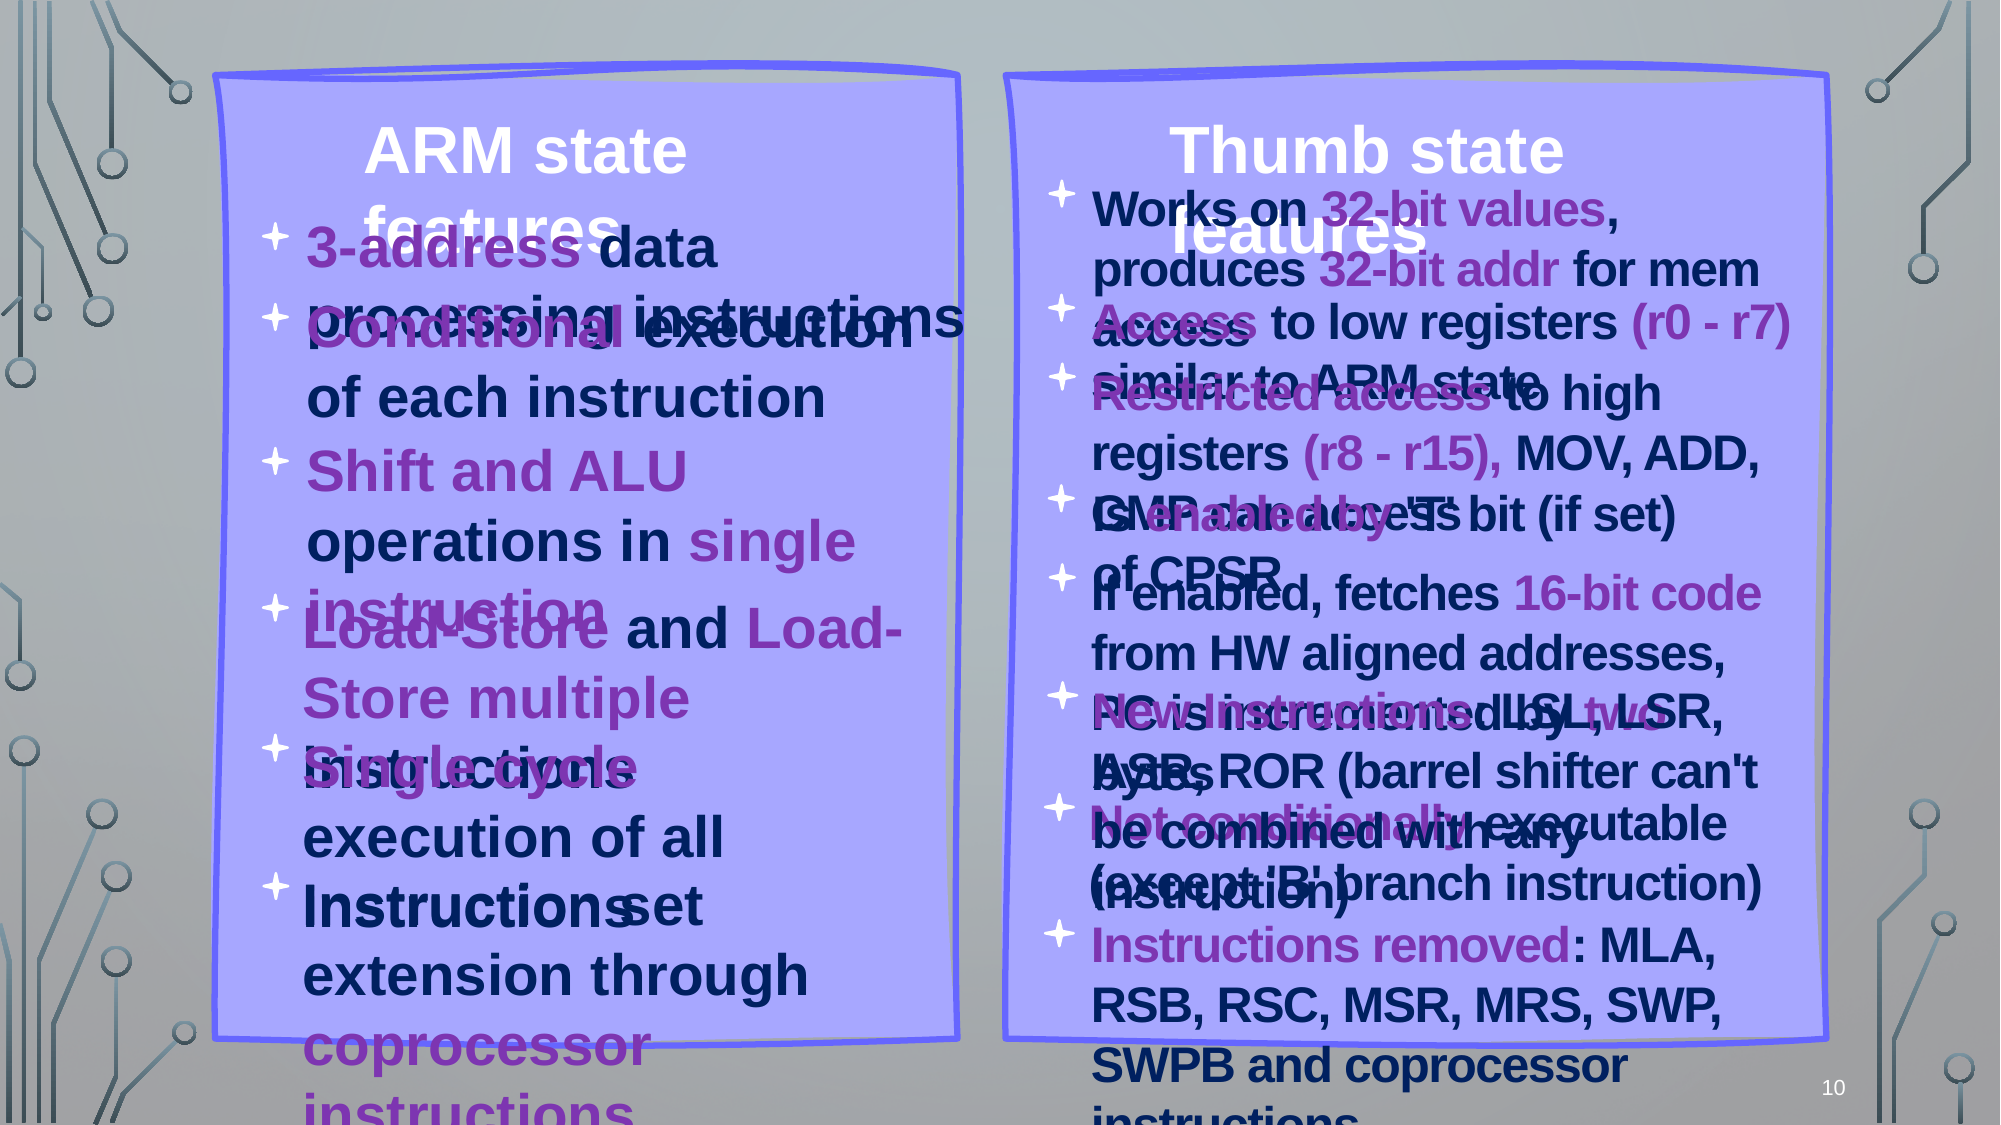

ARM state features

Thumb state features

Works on 32-bit values, produces 32-bit addr for mem access

3-address data processing instructions

Access to low registers (r0 - r7) similar to ARM state
Conditional execution of each instruction

Restricted access to high registers (r8 - r15), MOV, ADD, CMP can access

Shift and ALU operations in single instruction

Is enabled by 'T' bit (if set) of CPSR

If enabled, fetches 16-bit code from HW aligned addresses, PC is incremented by two bytes

Load-Store and Load-Store multiple instructions

New Instructions: LSL, LSR, ASR, ROR (barrel shifter can't be combined with any instruction)

Single cycle execution of all instructions

Not conditionally executable (except 'B' branch instruction)

Instruction set extension through coprocessor instructions

Instructions removed: MLA, RSB, RSC, MSR, MRS, SWP, SWPB and coprocessor instructions

10